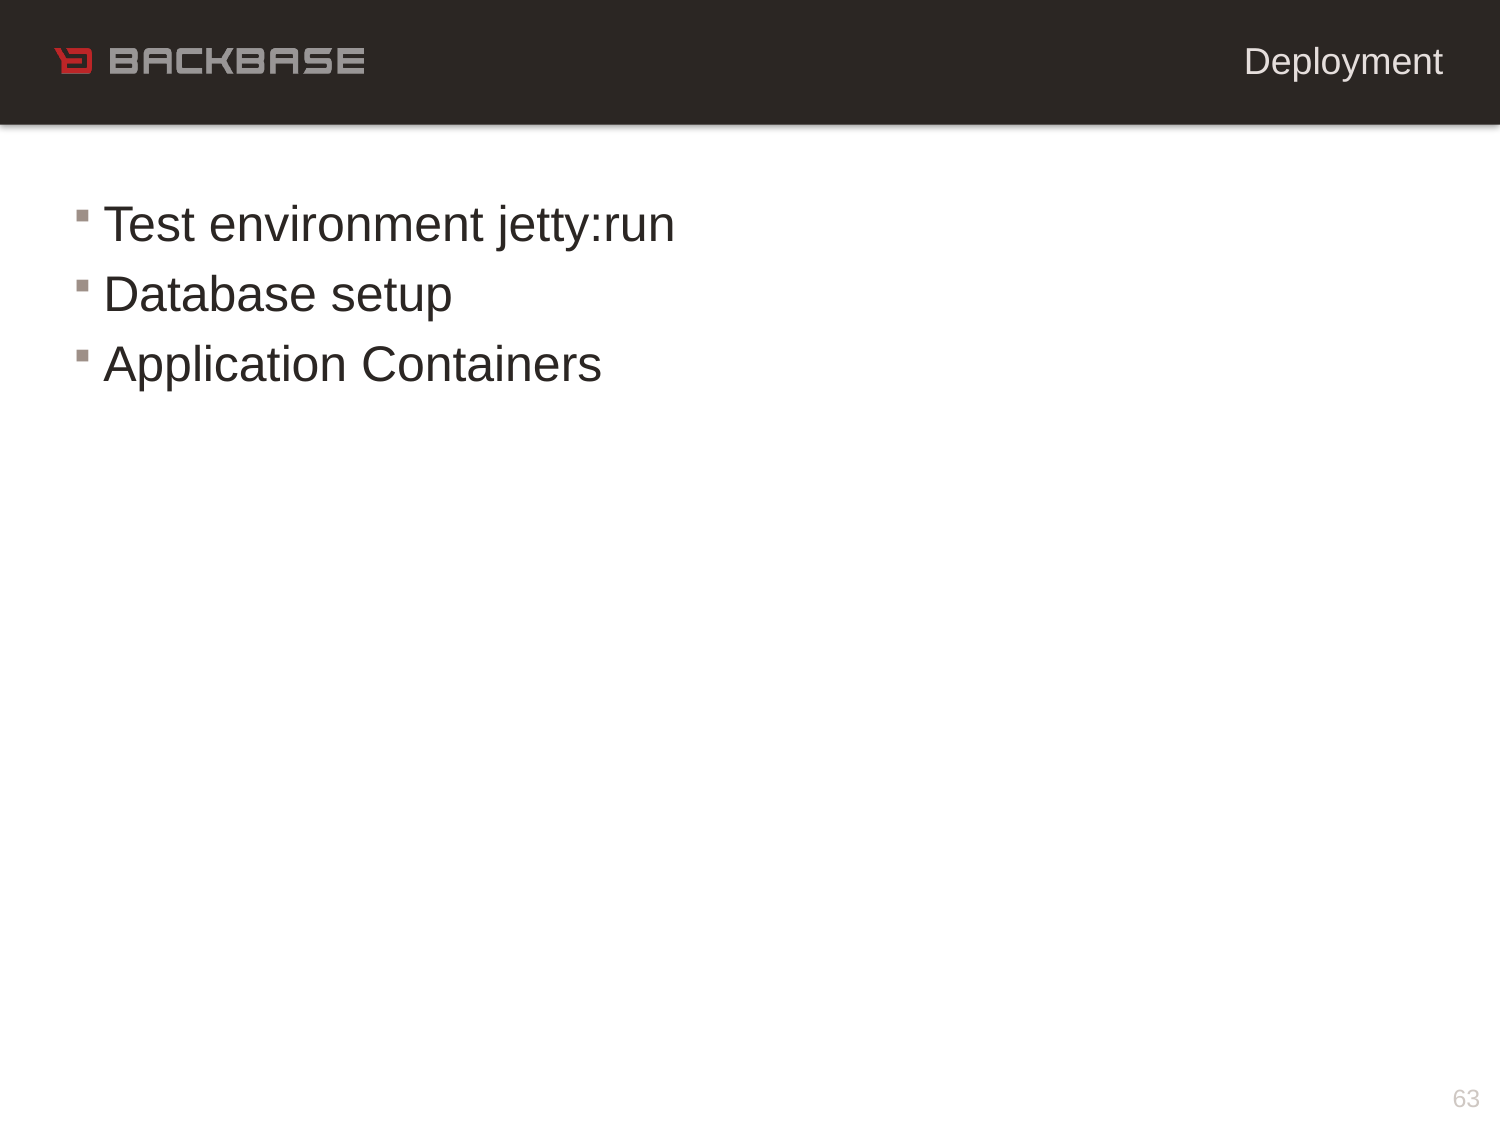

Deployment
Test environment jetty:run
Database setup
Application Containers
63